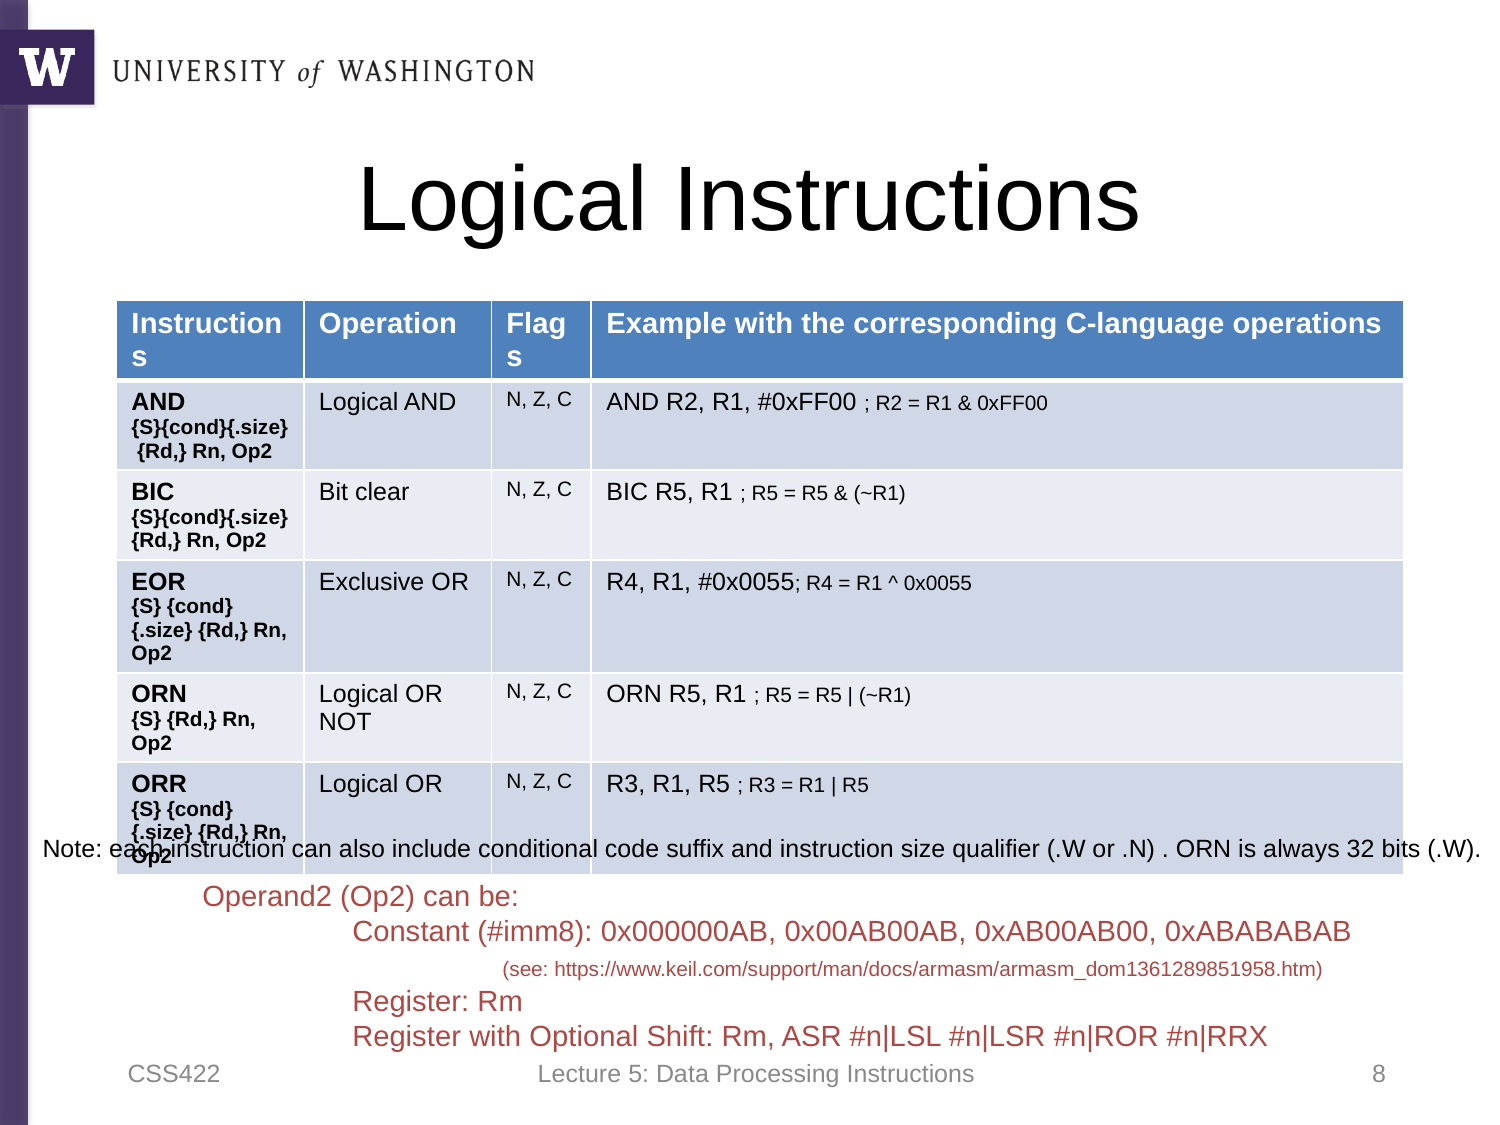

# Logical Instructions
| Instructions | Operation | Flags | Example with the corresponding C-language operations |
| --- | --- | --- | --- |
| AND {S}{cond}{.size} {Rd,} Rn, Op2 | Logical AND | N, Z, C | AND R2, R1, #0xFF00 ; R2 = R1 & 0xFF00 |
| BIC {S}{cond}{.size} {Rd,} Rn, Op2 | Bit clear | N, Z, C | BIC R5, R1 ; R5 = R5 & (~R1) |
| EOR {S} {cond}{.size} {Rd,} Rn, Op2 | Exclusive OR | N, Z, C | R4, R1, #0x0055; R4 = R1 ^ 0x0055 |
| ORN {S} {Rd,} Rn, Op2 | Logical OR NOT | N, Z, C | ORN R5, R1 ; R5 = R5 | (~R1) |
| ORR {S} {cond}{.size} {Rd,} Rn, Op2 | Logical OR | N, Z, C | R3, R1, R5 ; R3 = R1 | R5 |
Note: each instruction can also include conditional code suffix and instruction size qualifier (.W or .N) . ORN is always 32 bits (.W).
Operand2 (Op2) can be:
	Constant (#imm8): 0x000000AB, 0x00AB00AB, 0xAB00AB00, 0xABABABAB
		(see: https://www.keil.com/support/man/docs/armasm/armasm_dom1361289851958.htm)
	Register: Rm
	Register with Optional Shift: Rm, ASR #n|LSL #n|LSR #n|ROR #n|RRX
CSS422
Lecture 5: Data Processing Instructions
8